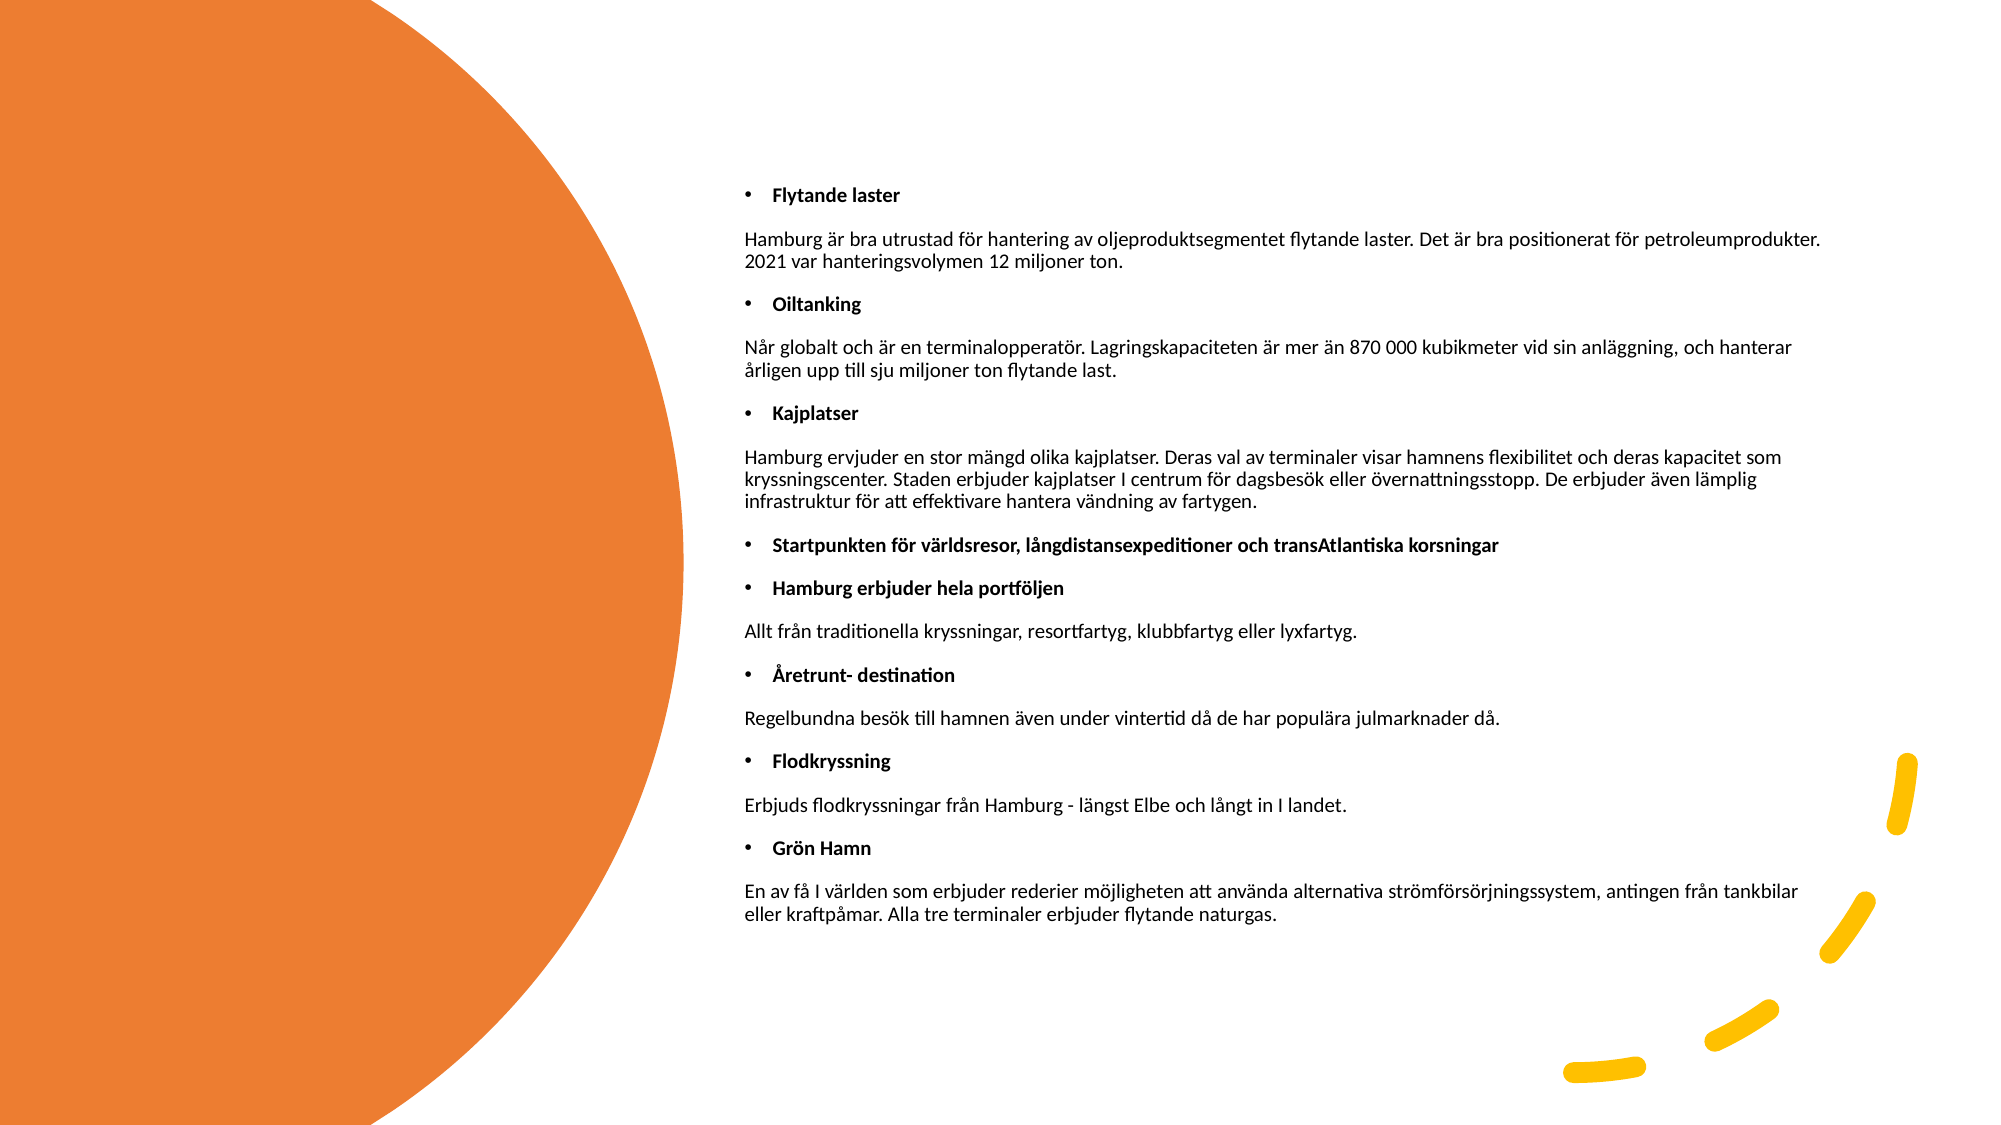

Flytande laster
Hamburg är bra utrustad för hantering av oljeproduktsegmentet flytande laster. Det är bra positionerat för petroleumprodukter. 2021 var hanteringsvolymen 12 miljoner ton.
Oiltanking
Når globalt och är en terminalopperatör. Lagringskapaciteten är mer än 870 000 kubikmeter vid sin anläggning, och hanterar årligen upp till sju miljoner ton flytande last.
Kajplatser
Hamburg ervjuder en stor mängd olika kajplatser. Deras val av terminaler visar hamnens flexibilitet och deras kapacitet som kryssningscenter. Staden erbjuder kajplatser I centrum för dagsbesök eller övernattningsstopp. De erbjuder även lämplig infrastruktur för att effektivare hantera vändning av fartygen.
Startpunkten för världsresor, långdistansexpeditioner och transAtlantiska korsningar
Hamburg erbjuder hela portföljen
Allt från traditionella kryssningar, resortfartyg, klubbfartyg eller lyxfartyg.
Åretrunt- destination
Regelbundna besök till hamnen även under vintertid då de har populära julmarknader då.
Flodkryssning
Erbjuds flodkryssningar från Hamburg - längst Elbe och långt in I landet.
Grön Hamn
En av få I världen som erbjuder rederier möjligheten att använda alternativa strömförsörjningssystem, antingen från tankbilar eller kraftpåmar. Alla tre terminaler erbjuder flytande naturgas.